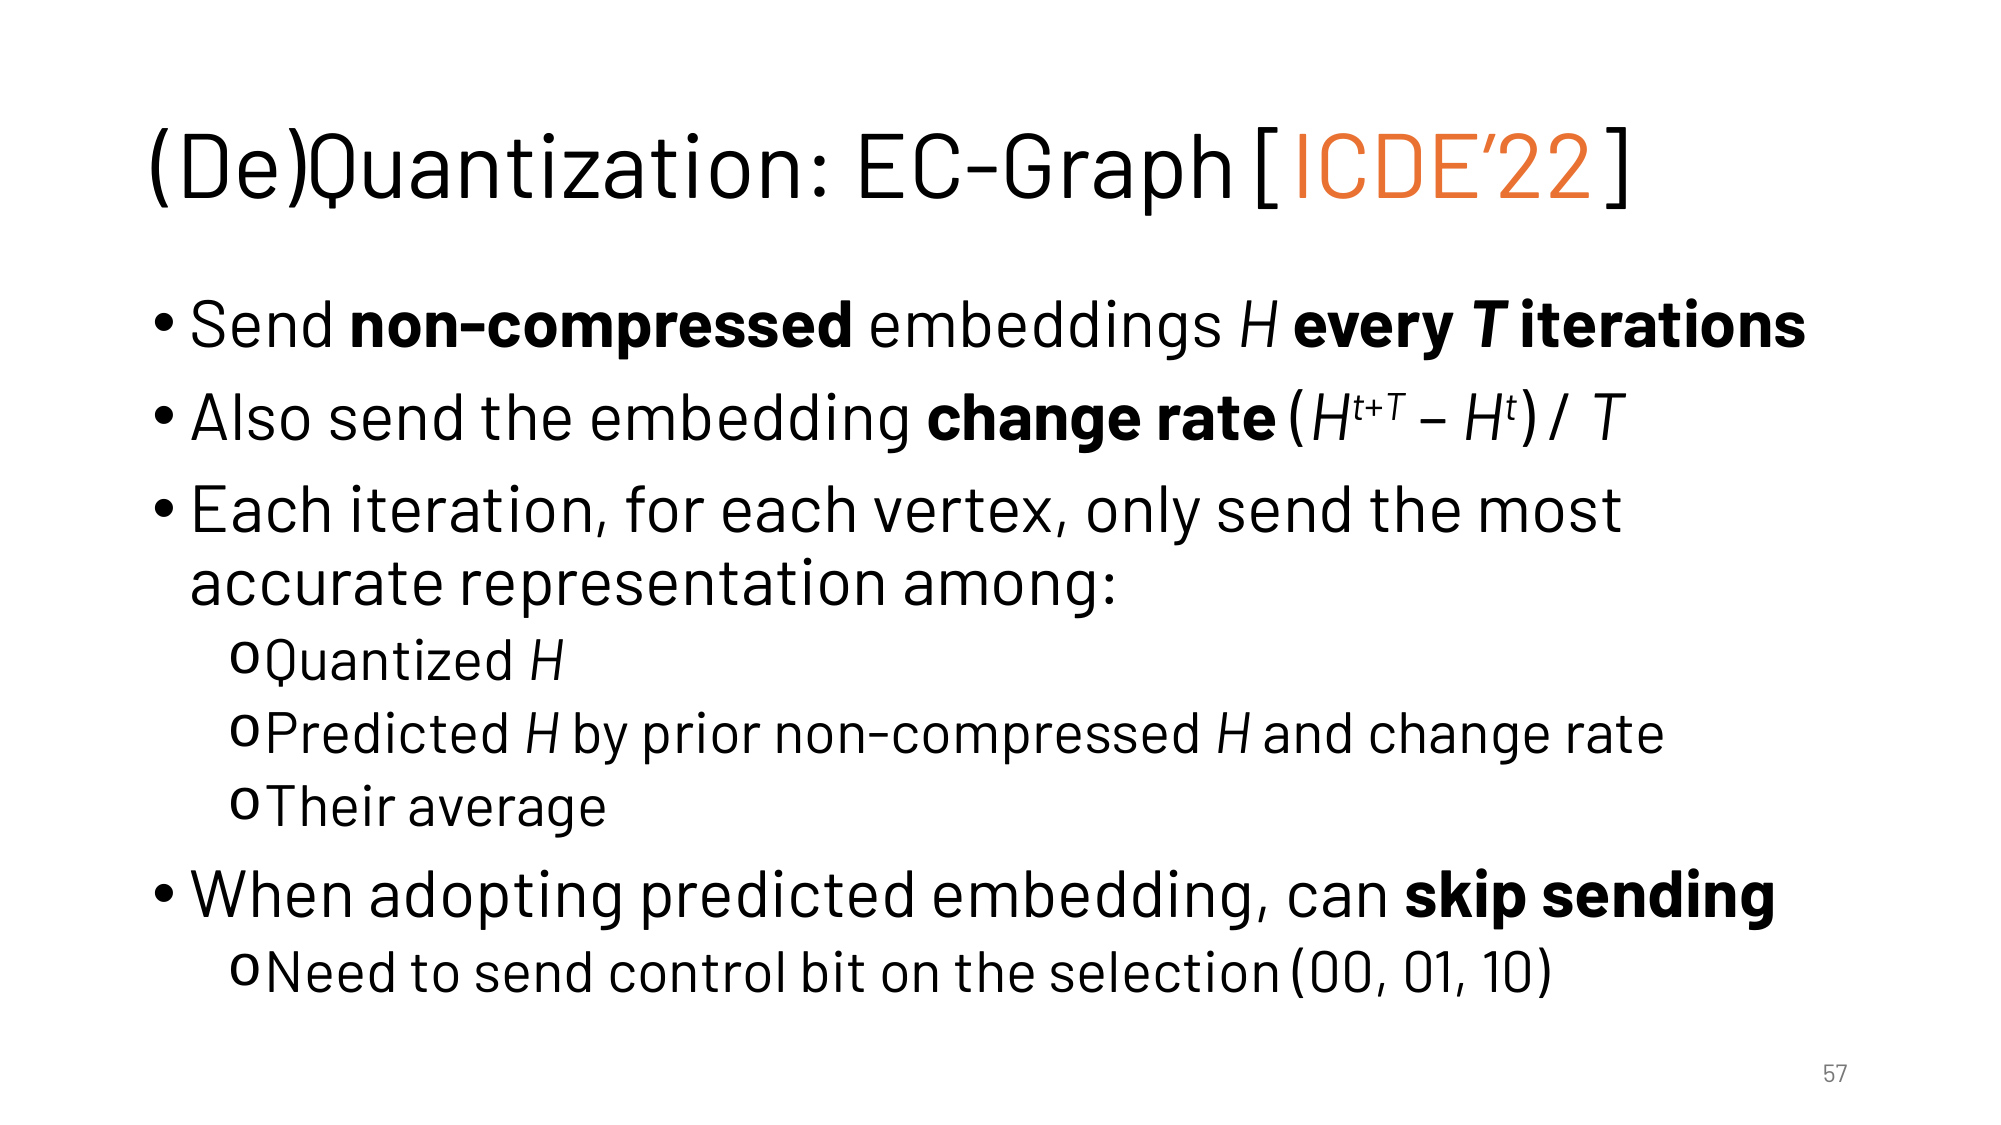

# (De)Quantization: EC-Graph [ICDE’22]
Send non-compressed embeddings H every T iterations
Also send the embedding change rate (Ht+T – Ht) / T
Each iteration, for each vertex, only send the most accurate representation among:
Quantized H
Predicted H by prior non-compressed H and change rate
Their average
When adopting predicted embedding, can skip sending
Need to send control bit on the selection (00, 01, 10)
57